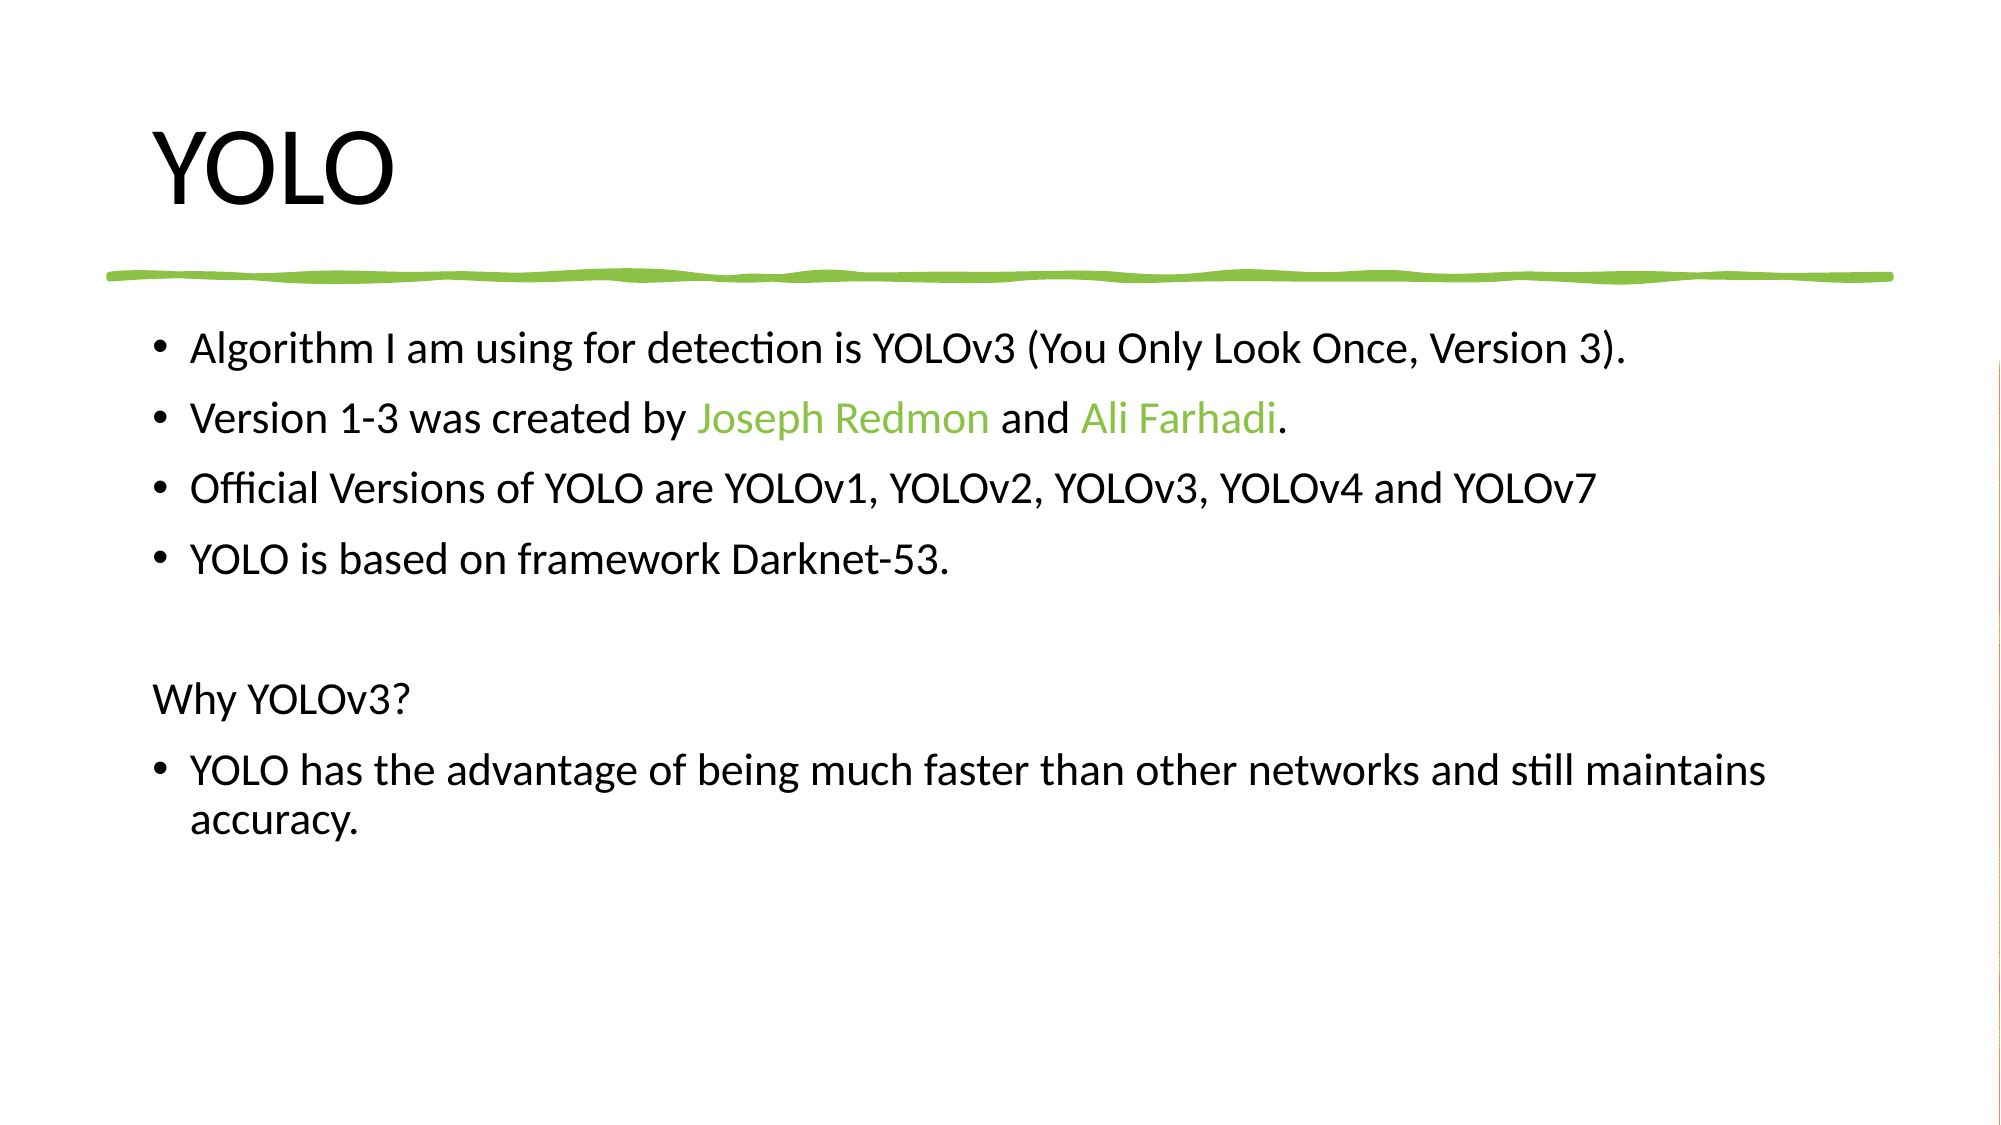

# YOLO

Algorithm I am using for detection is YOLOv3 (You Only Look Once, Version 3).
Version 1-3 was created by Joseph Redmon and Ali Farhadi.
Official Versions of YOLO are YOLOv1, YOLOv2, YOLOv3, YOLOv4 and YOLOv7
YOLO is based on framework Darknet-53.

Why YOLOv3?
YOLO has the advantage of being much faster than other networks and still maintains accuracy.